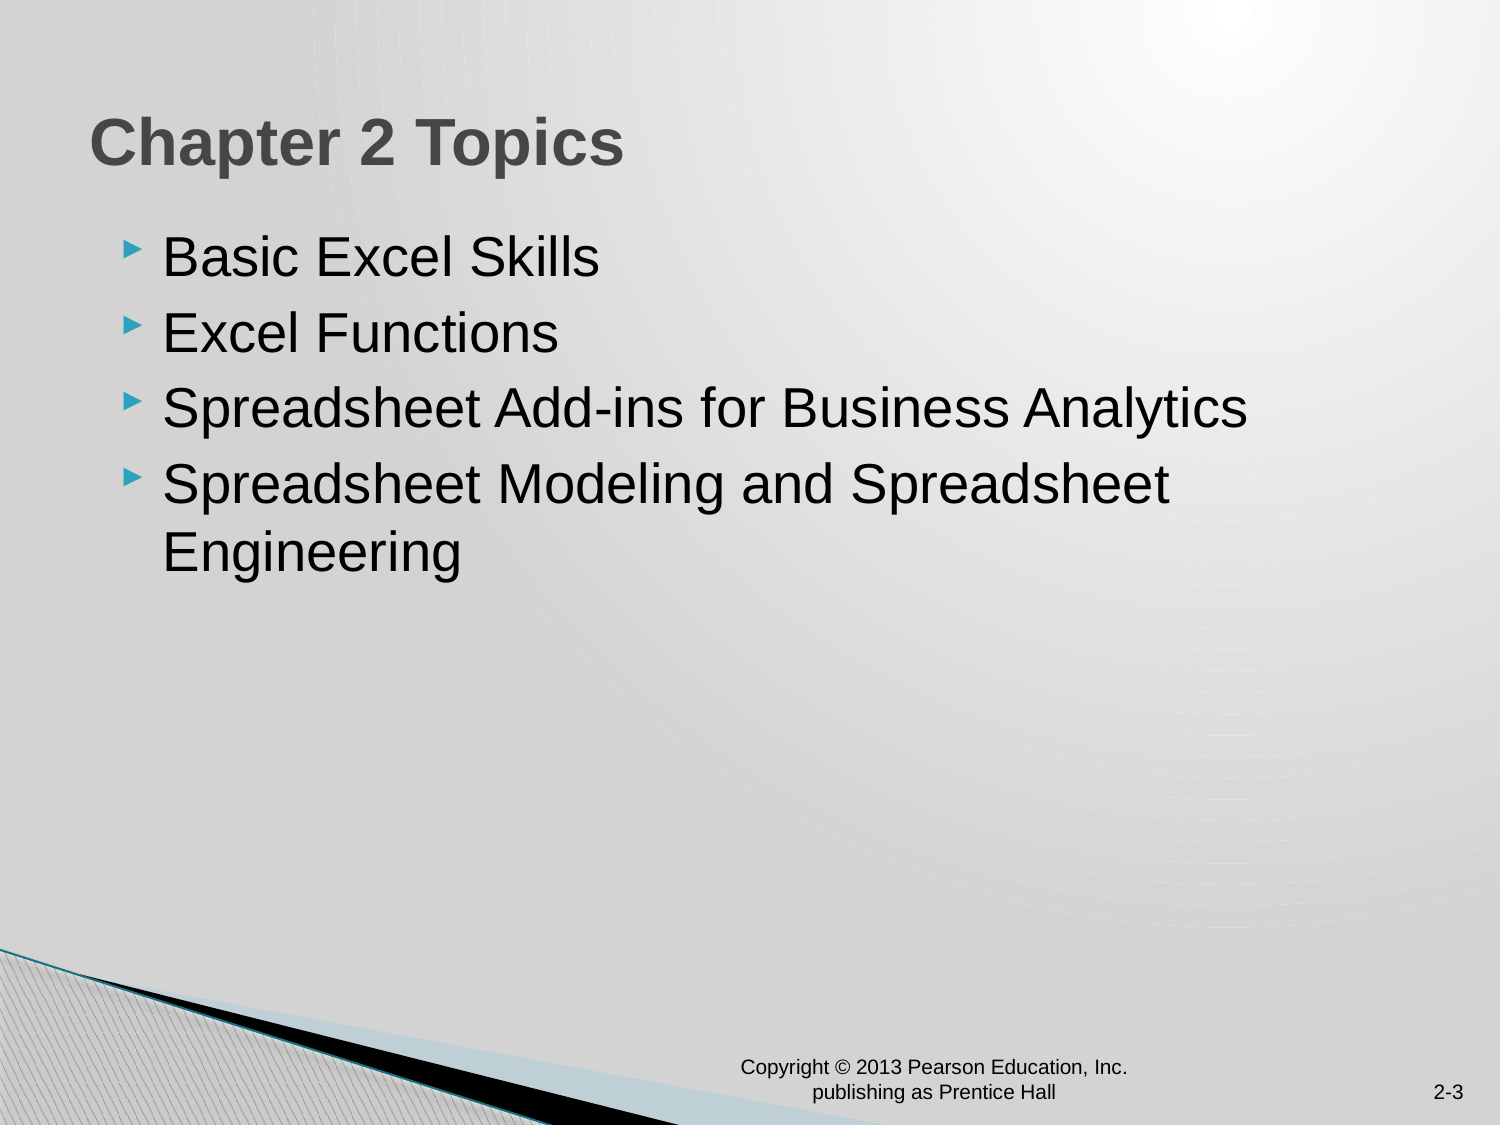

# Chapter 2 Topics
Basic Excel Skills
Excel Functions
Spreadsheet Add-ins for Business Analytics
Spreadsheet Modeling and Spreadsheet Engineering
Copyright © 2013 Pearson Education, Inc. publishing as Prentice Hall
2-3